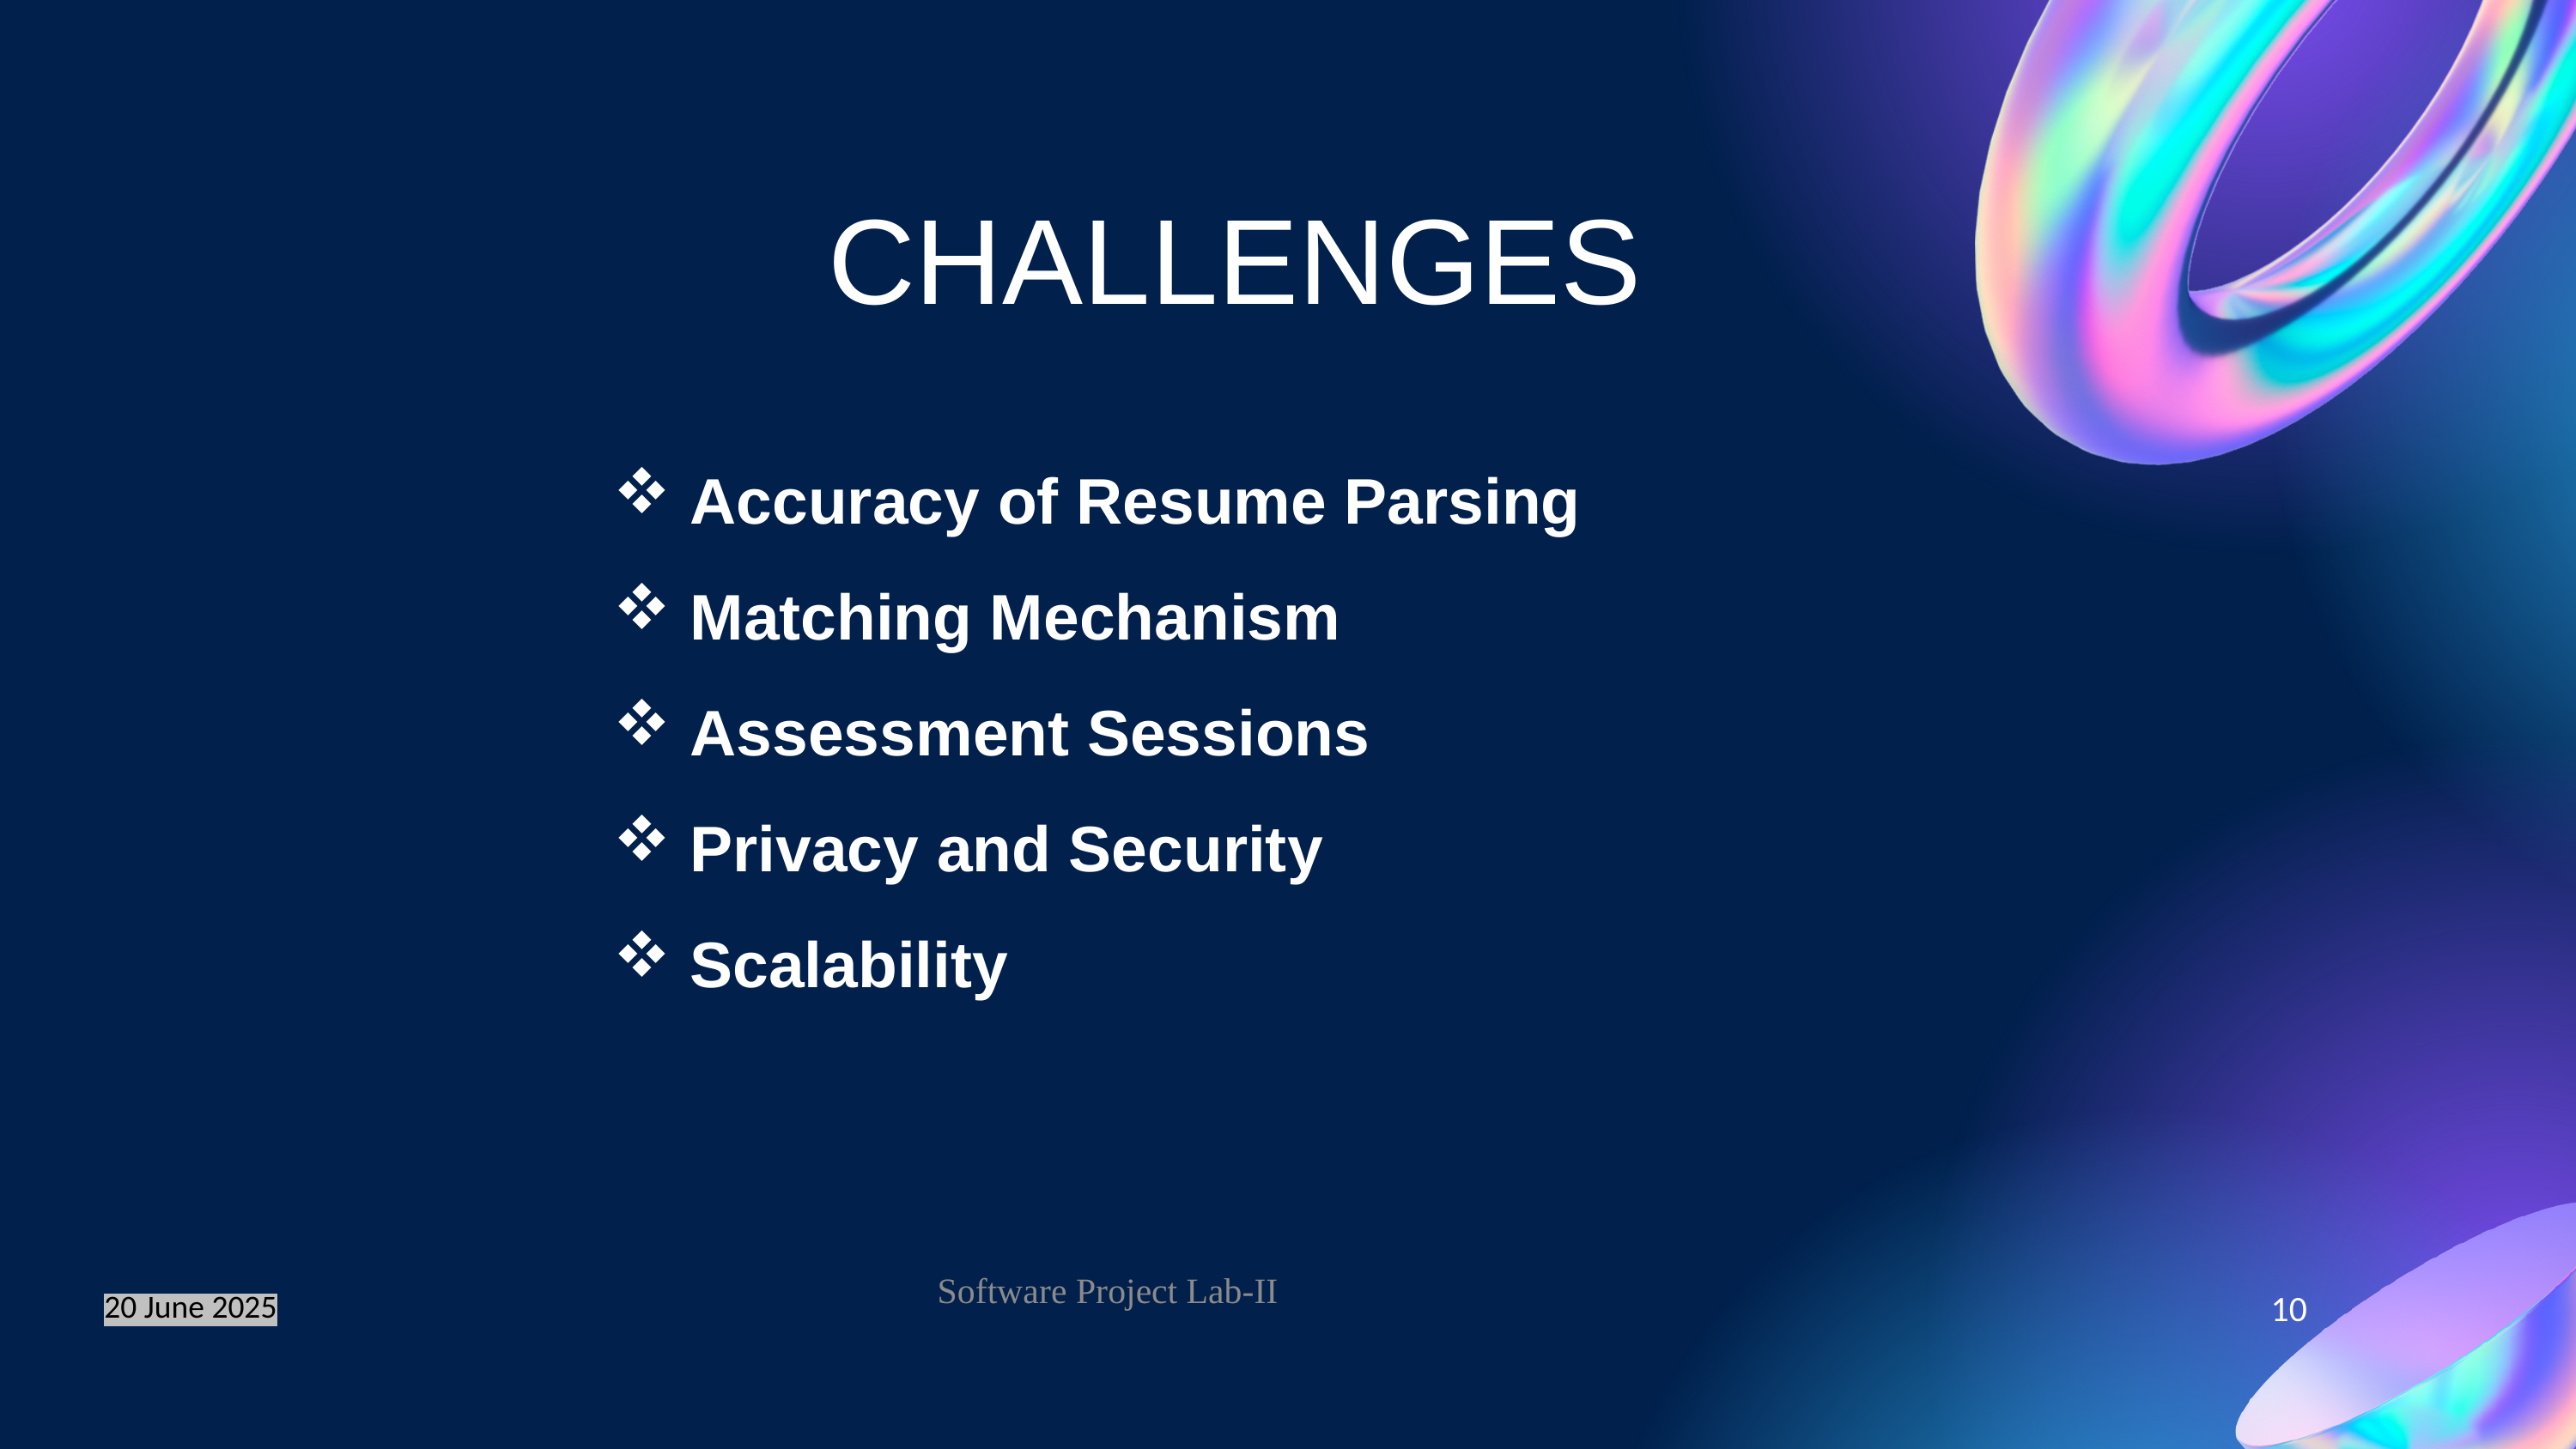

CHALLENGES
 Accuracy of Resume Parsing
 Matching Mechanism
 Assessment Sessions
 Privacy and Security
 Scalability

Software Project Lab-II
20 June 2025
10